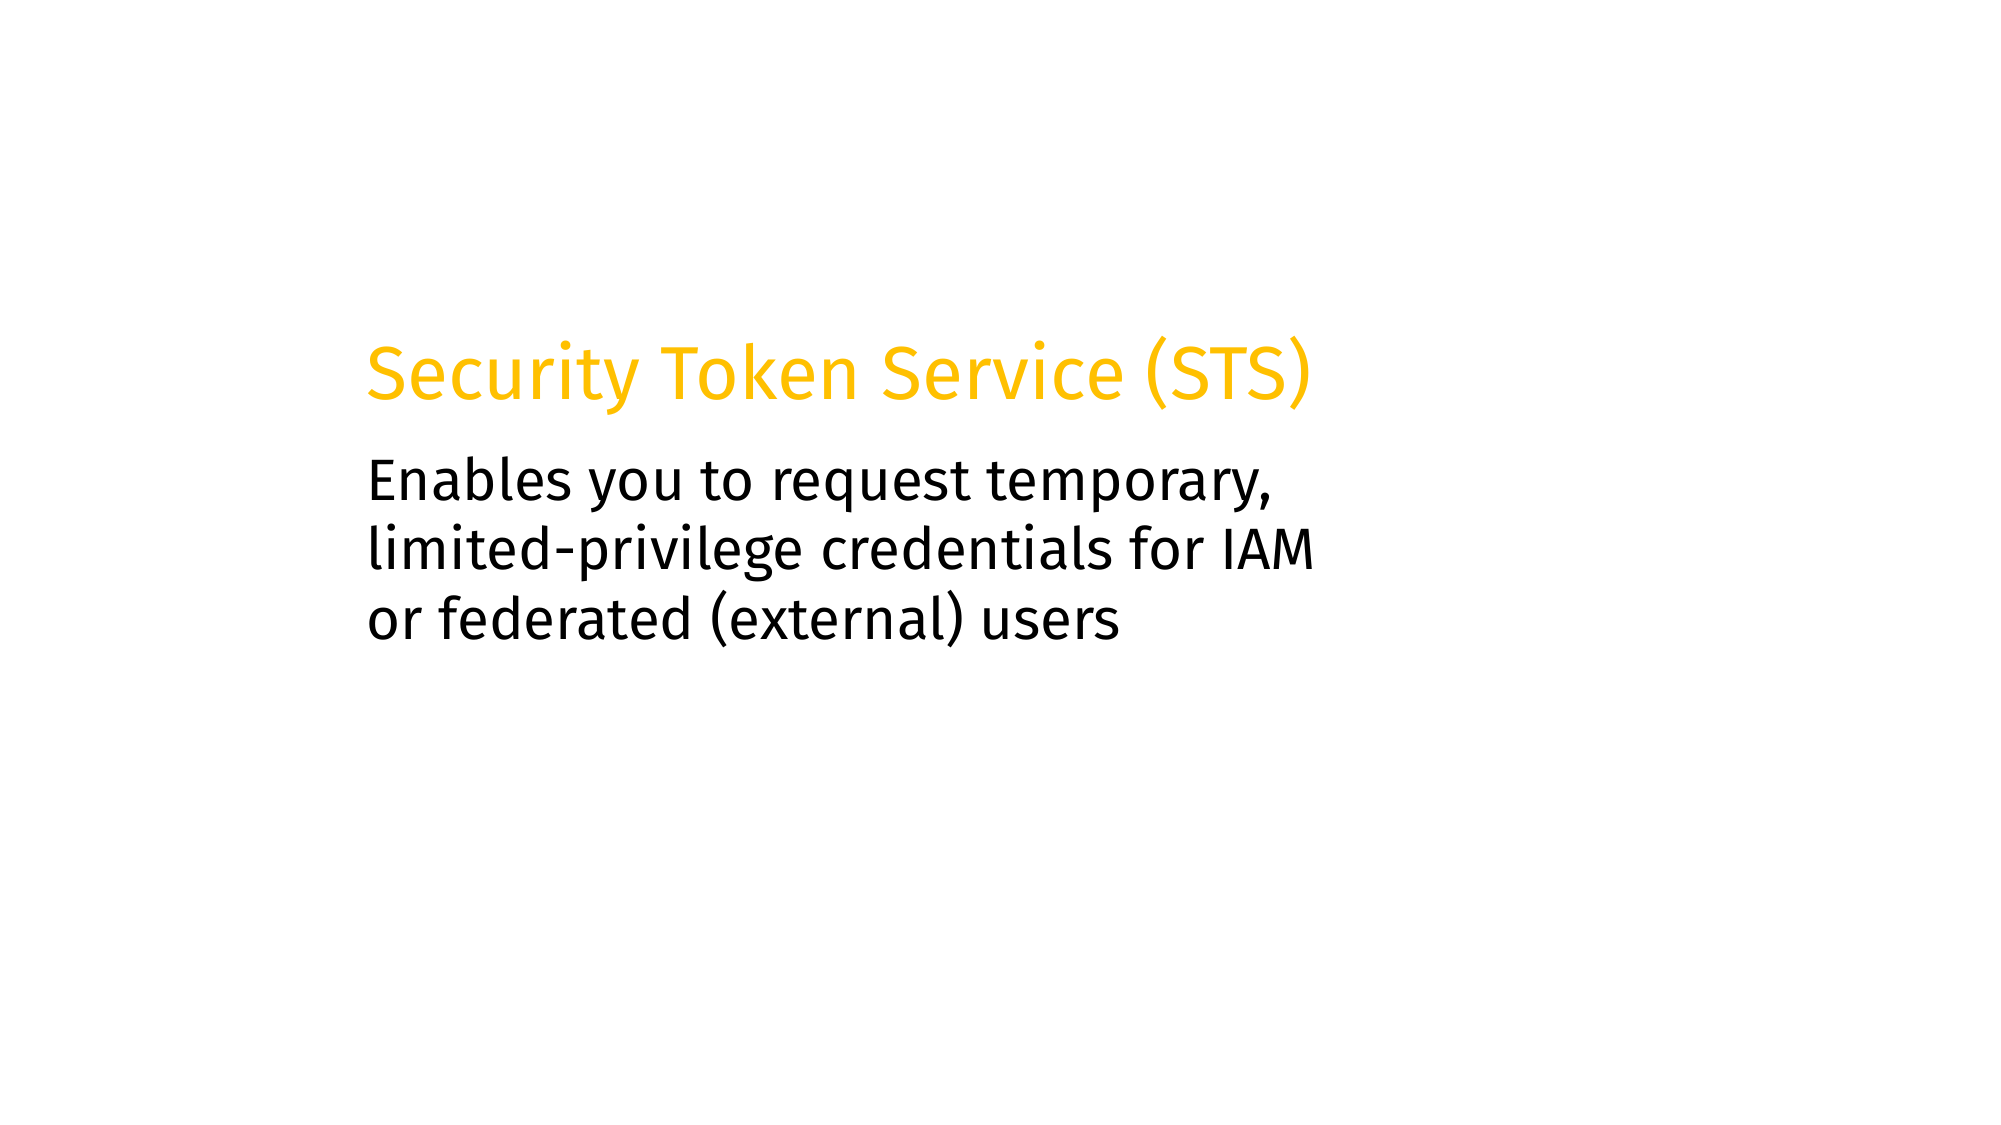

Security Token Service (STS)
Enables you to request temporary,
limited-privilege credentials for IAM
or federated (external) users